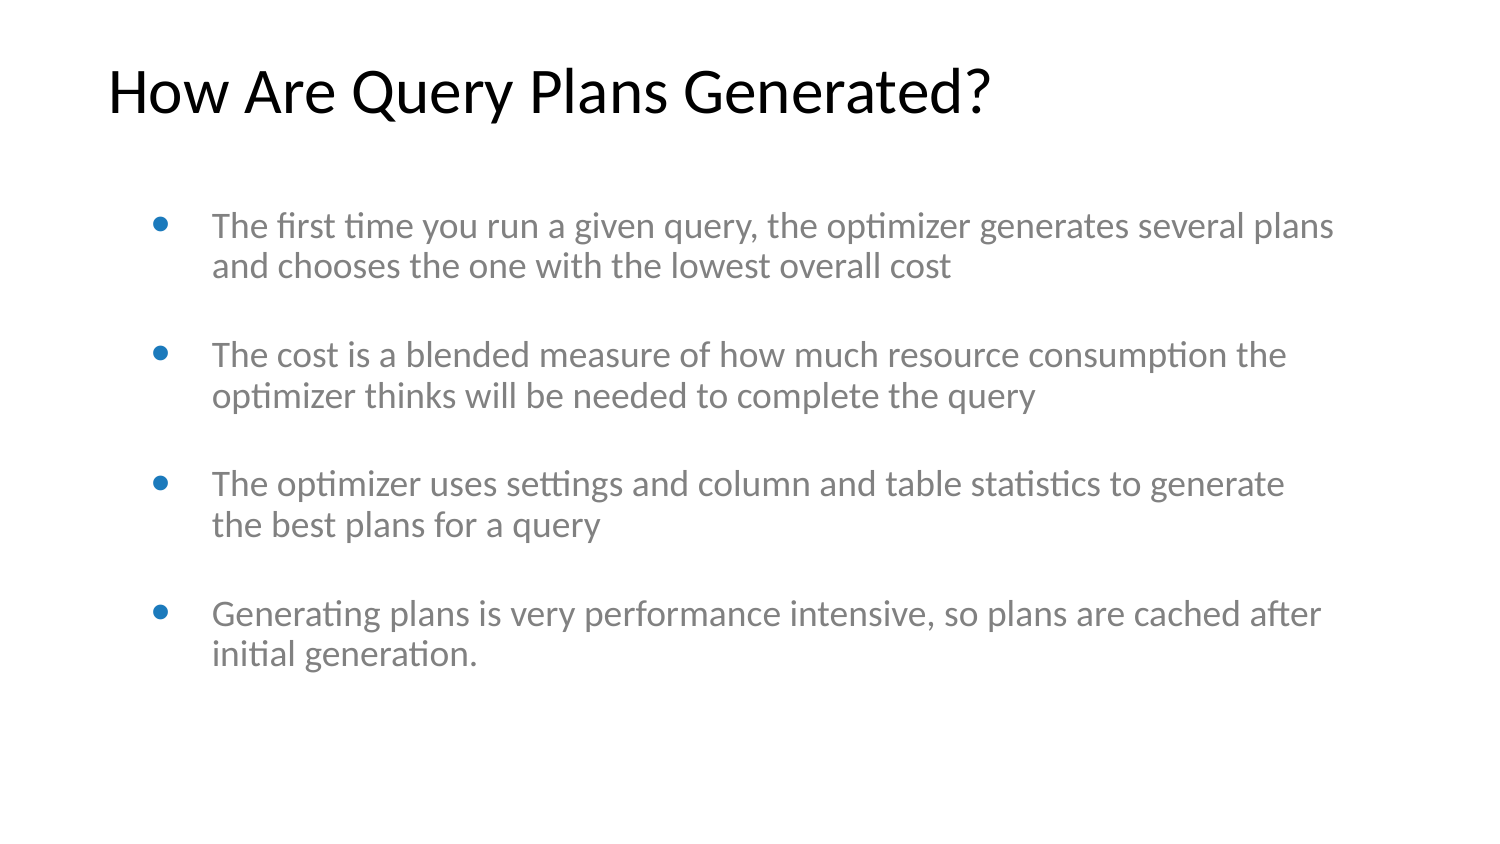

# How Are Query Plans Generated?
The first time you run a given query, the optimizer generates several plans and chooses the one with the lowest overall cost
The cost is a blended measure of how much resource consumption the optimizer thinks will be needed to complete the query
The optimizer uses settings and column and table statistics to generate the best plans for a query
Generating plans is very performance intensive, so plans are cached after initial generation.